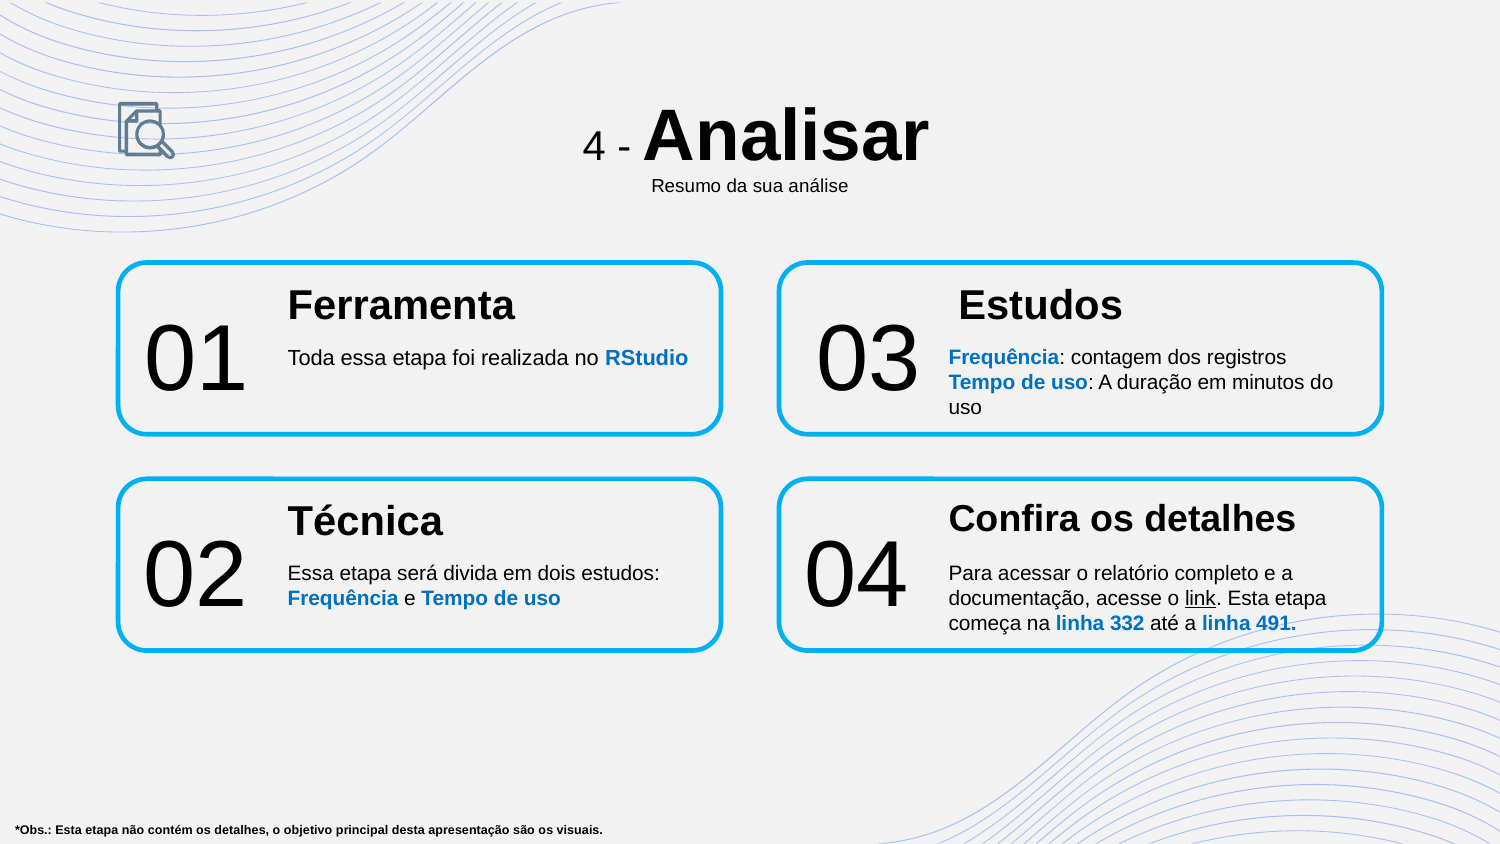

# 4 - Analisar

Resumo da sua análise
Ferramenta
Estudos
01
03
Frequência: contagem dos registros
Tempo de uso: A duração em minutos do uso
Toda essa etapa foi realizada no RStudio
Técnica
Confira os detalhes
02
04
Essa etapa será divida em dois estudos: Frequência e Tempo de uso
Para acessar o relatório completo e a documentação, acesse o link. Esta etapa começa na linha 332 até a linha 491.
*Obs.: Esta etapa não contém os detalhes, o objetivo principal desta apresentação são os visuais.